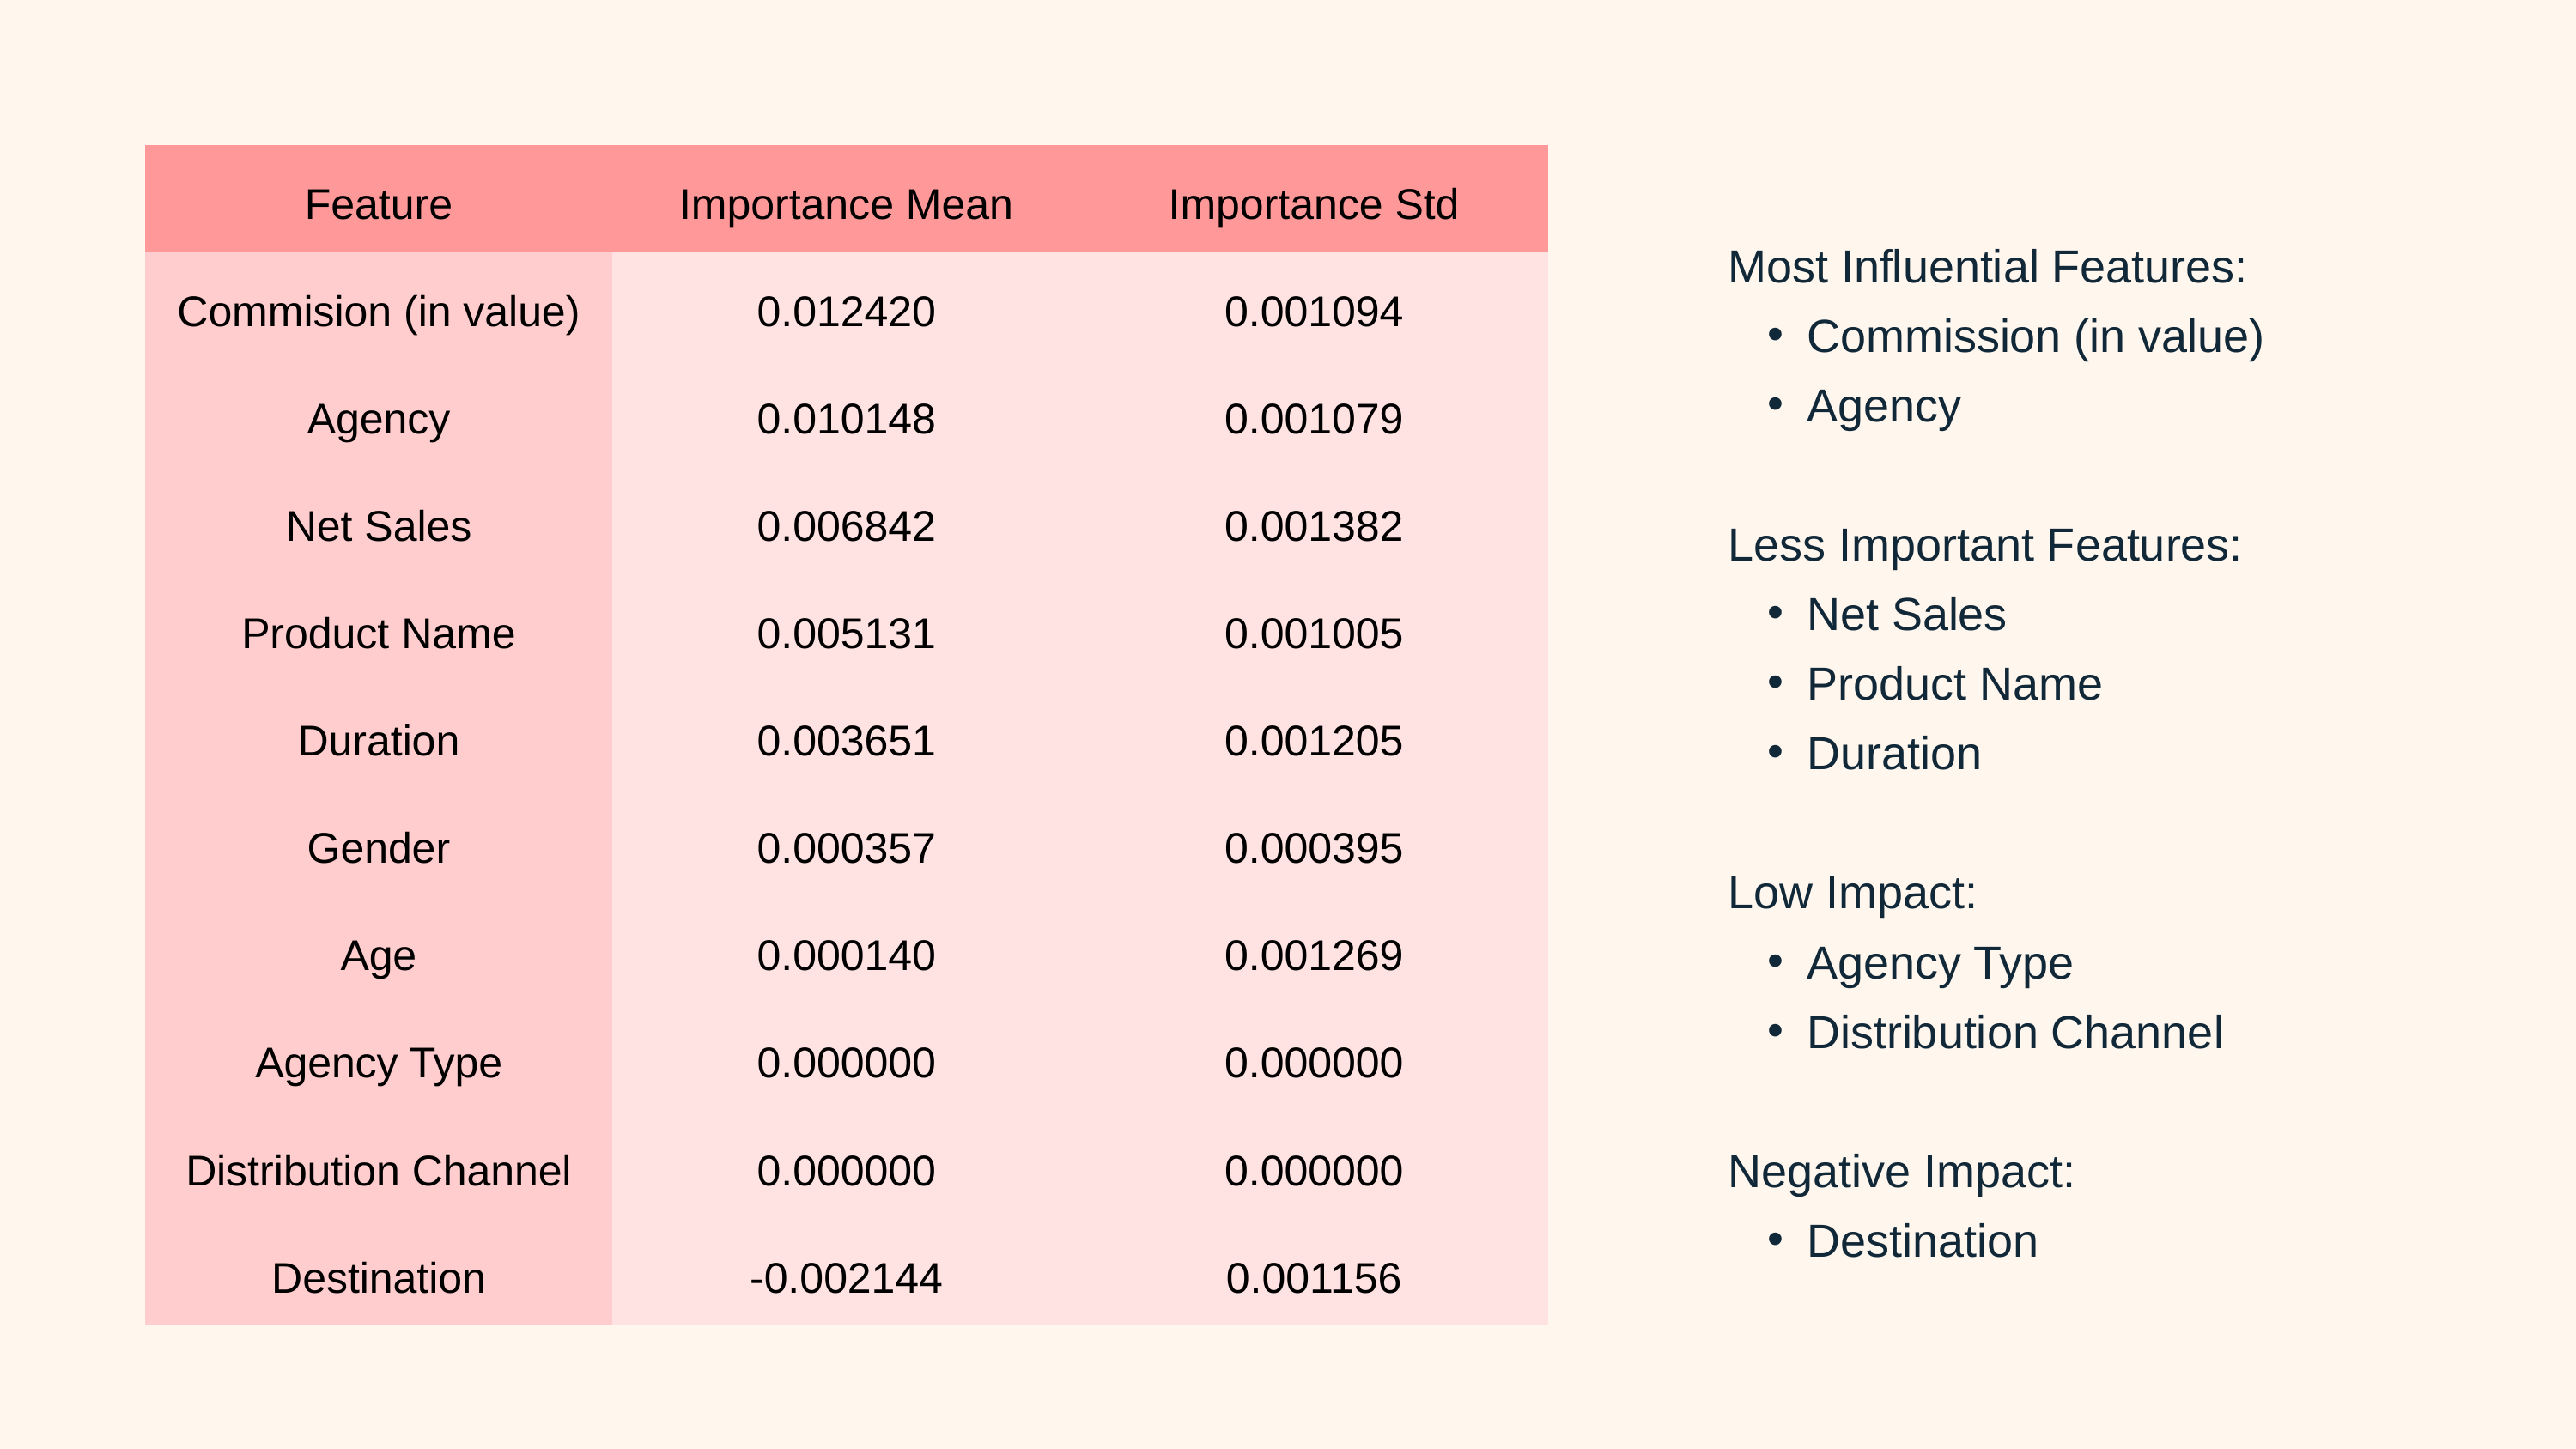

| Feature | Importance Mean | Importance Std |
| --- | --- | --- |
| Commision (in value) | 0.012420 | 0.001094 |
| Agency | 0.010148 | 0.001079 |
| Net Sales | 0.006842 | 0.001382 |
| Product Name | 0.005131 | 0.001005 |
| Duration | 0.003651 | 0.001205 |
| Gender | 0.000357 | 0.000395 |
| Age | 0.000140 | 0.001269 |
| Agency Type | 0.000000 | 0.000000 |
| Distribution Channel | 0.000000 | 0.000000 |
| Destination | -0.002144 | 0.001156 |
Most Influential Features:
Commission (in value)
Agency

Less Important Features:
Net Sales
Product Name
Duration

Low Impact:
Agency Type
Distribution Channel

Negative Impact:
Destination